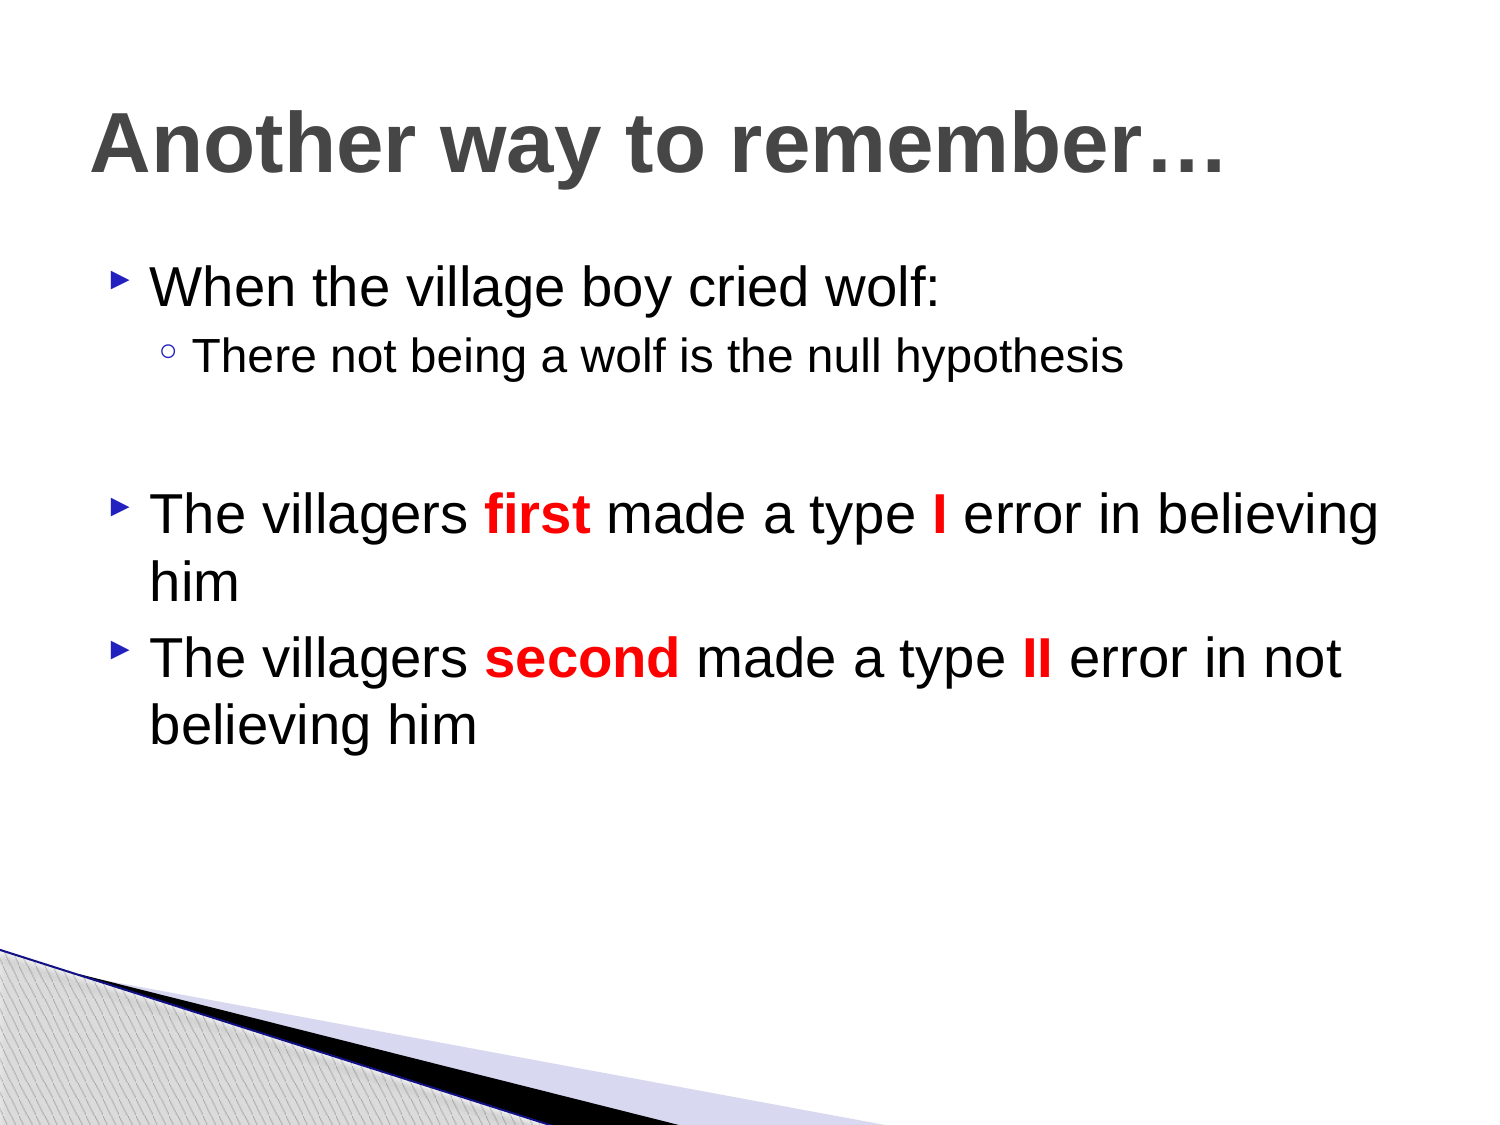

# Another way to remember…
When the village boy cried wolf:
There not being a wolf is the null hypothesis

The villagers first made a type I error in believing him
The villagers second made a type II error in not believing him